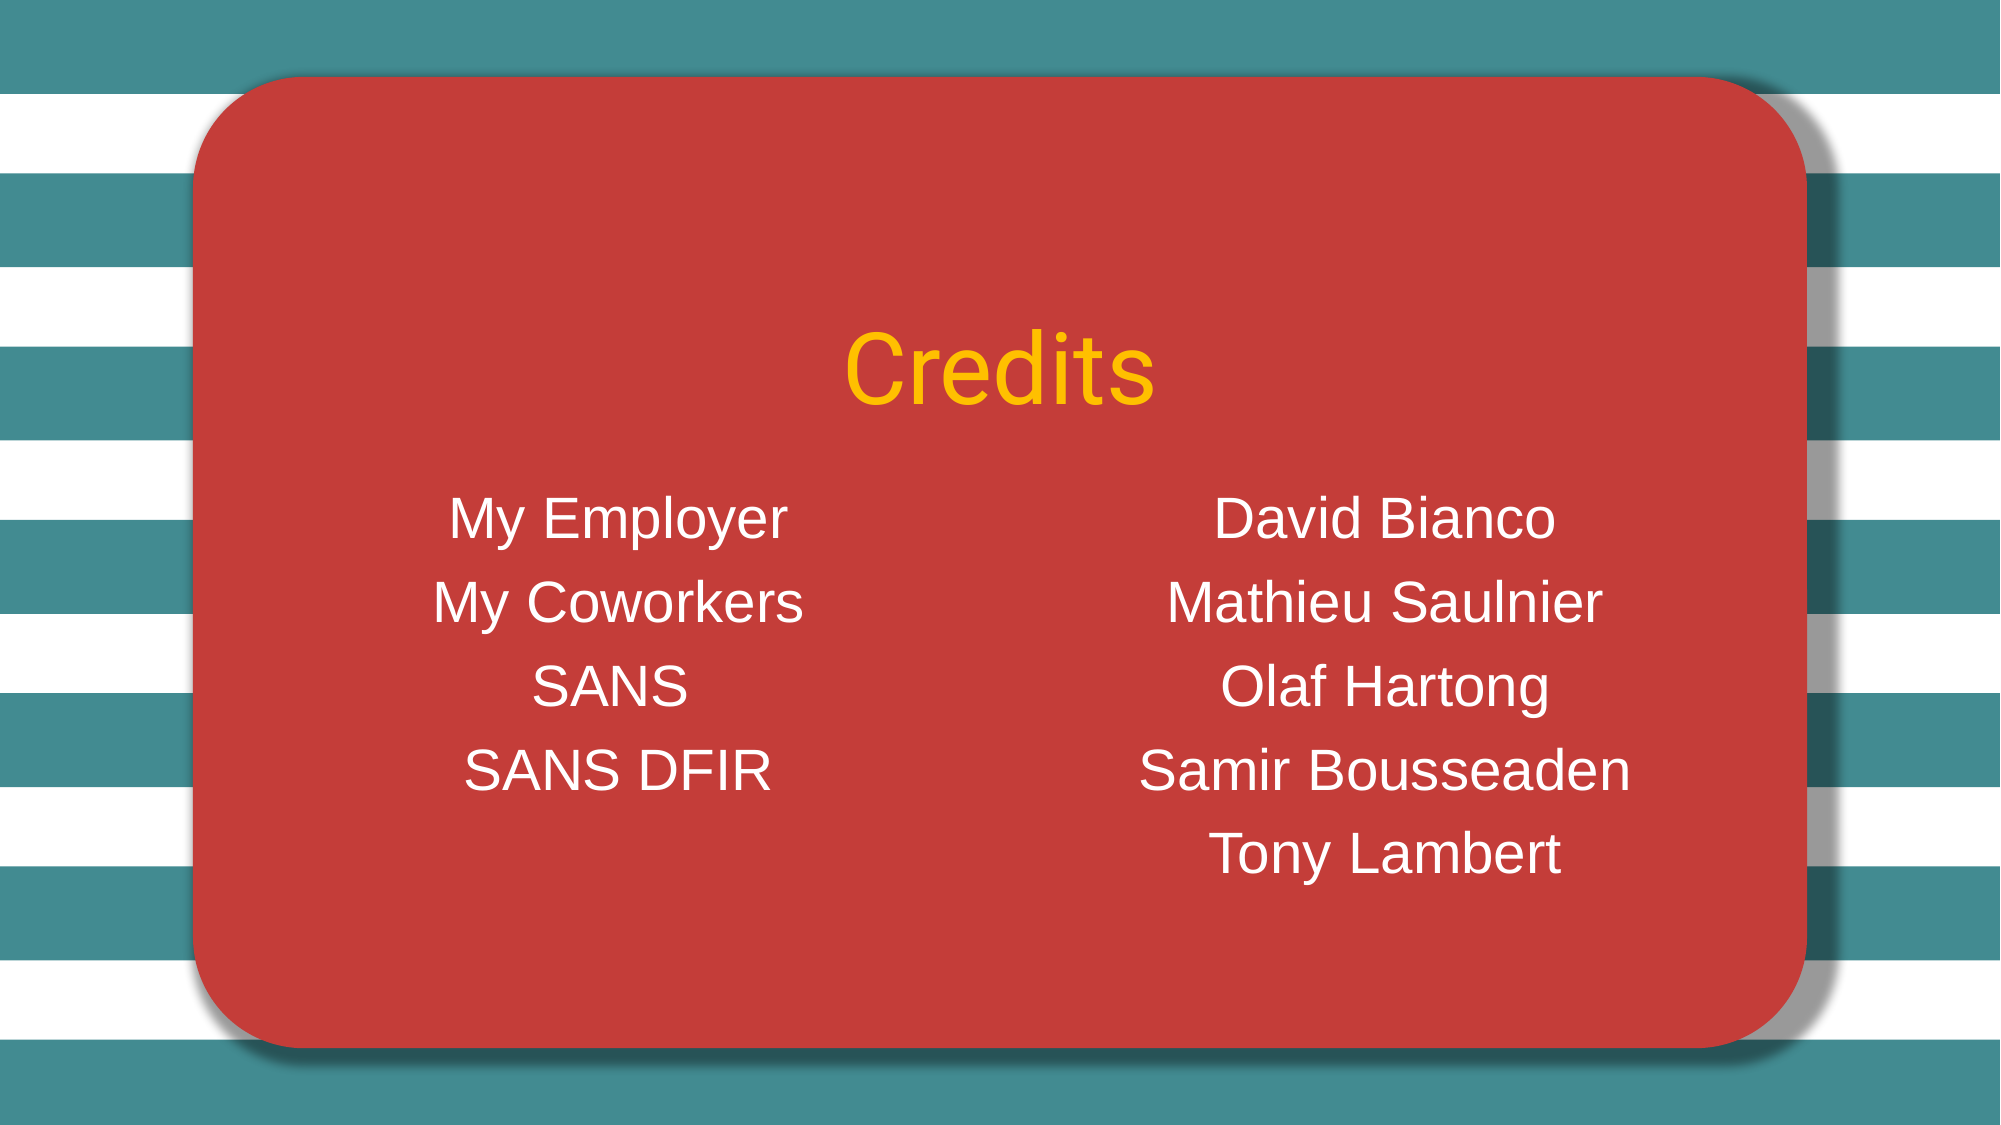

Credits
My Employer
My Coworkers
SANS
SANS DFIR

David Bianco
Mathieu Saulnier
Olaf Hartong
Samir Bousseaden
Tony Lambert